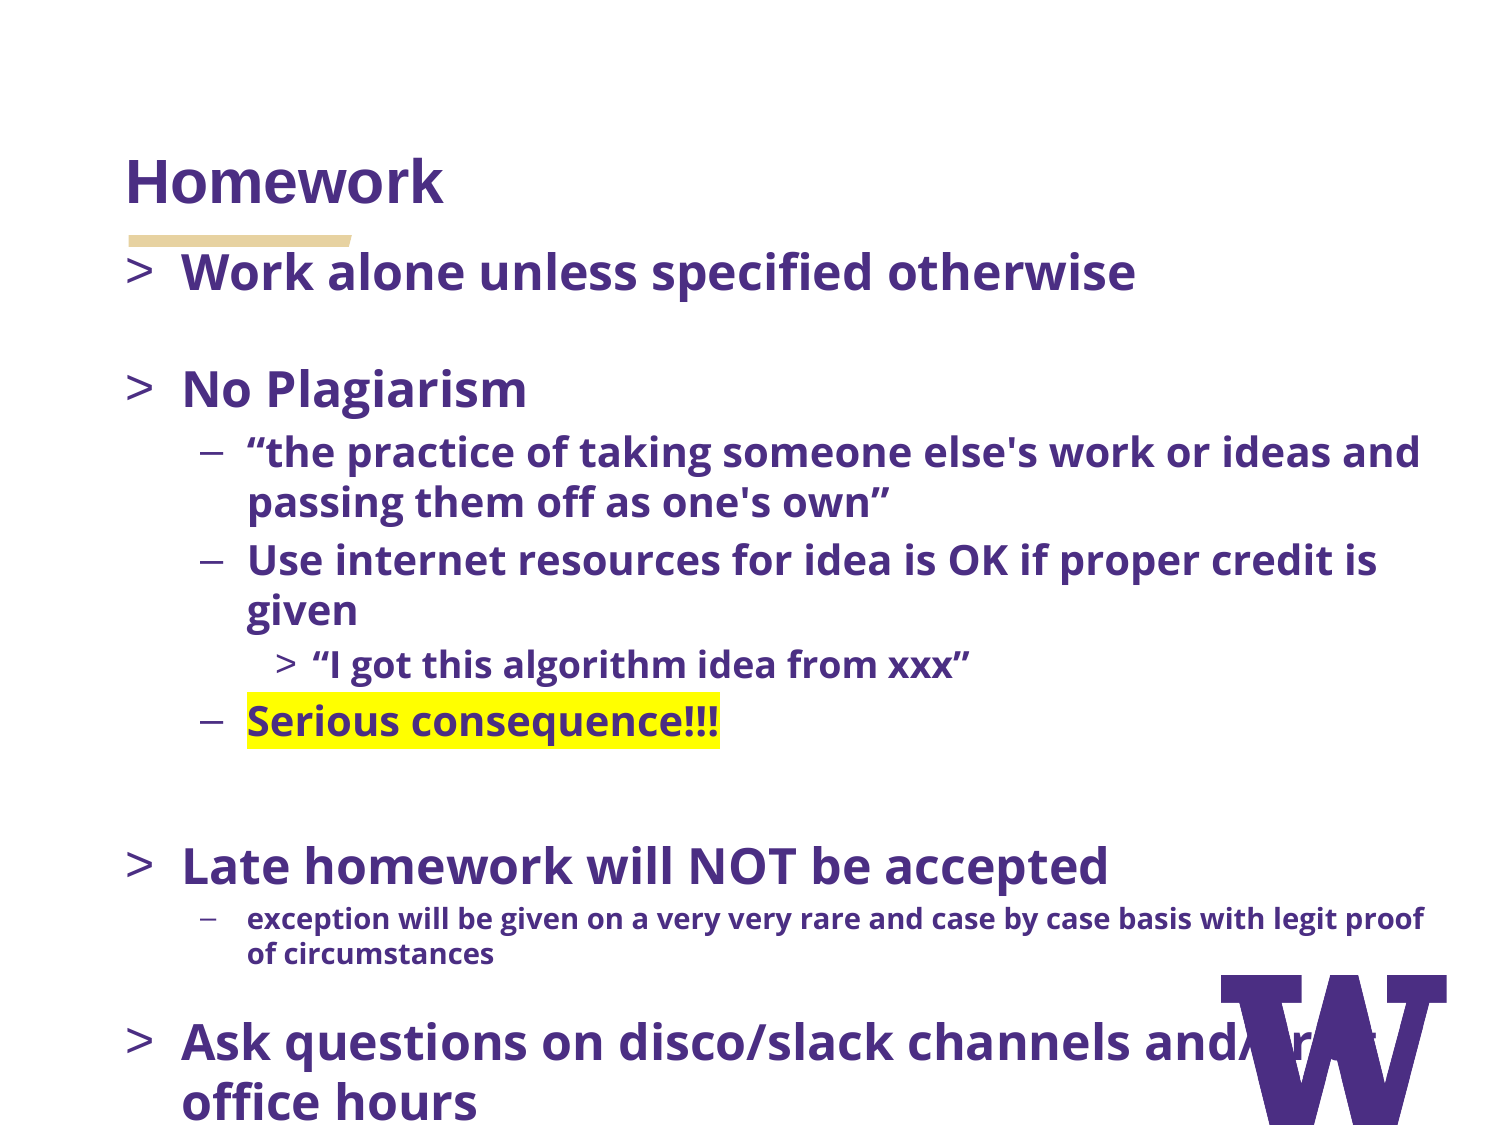

# Homework
Work alone unless specified otherwise

No Plagiarism
“the practice of taking someone else's work or ideas and passing them off as one's own”
Use internet resources for idea is OK if proper credit is given
“I got this algorithm idea from xxx”
Serious consequence!!!

Late homework will NOT be accepted
exception will be given on a very very rare and case by case basis with legit proof of circumstances

Ask questions on disco/slack channels and/or at office hours

Homework 1